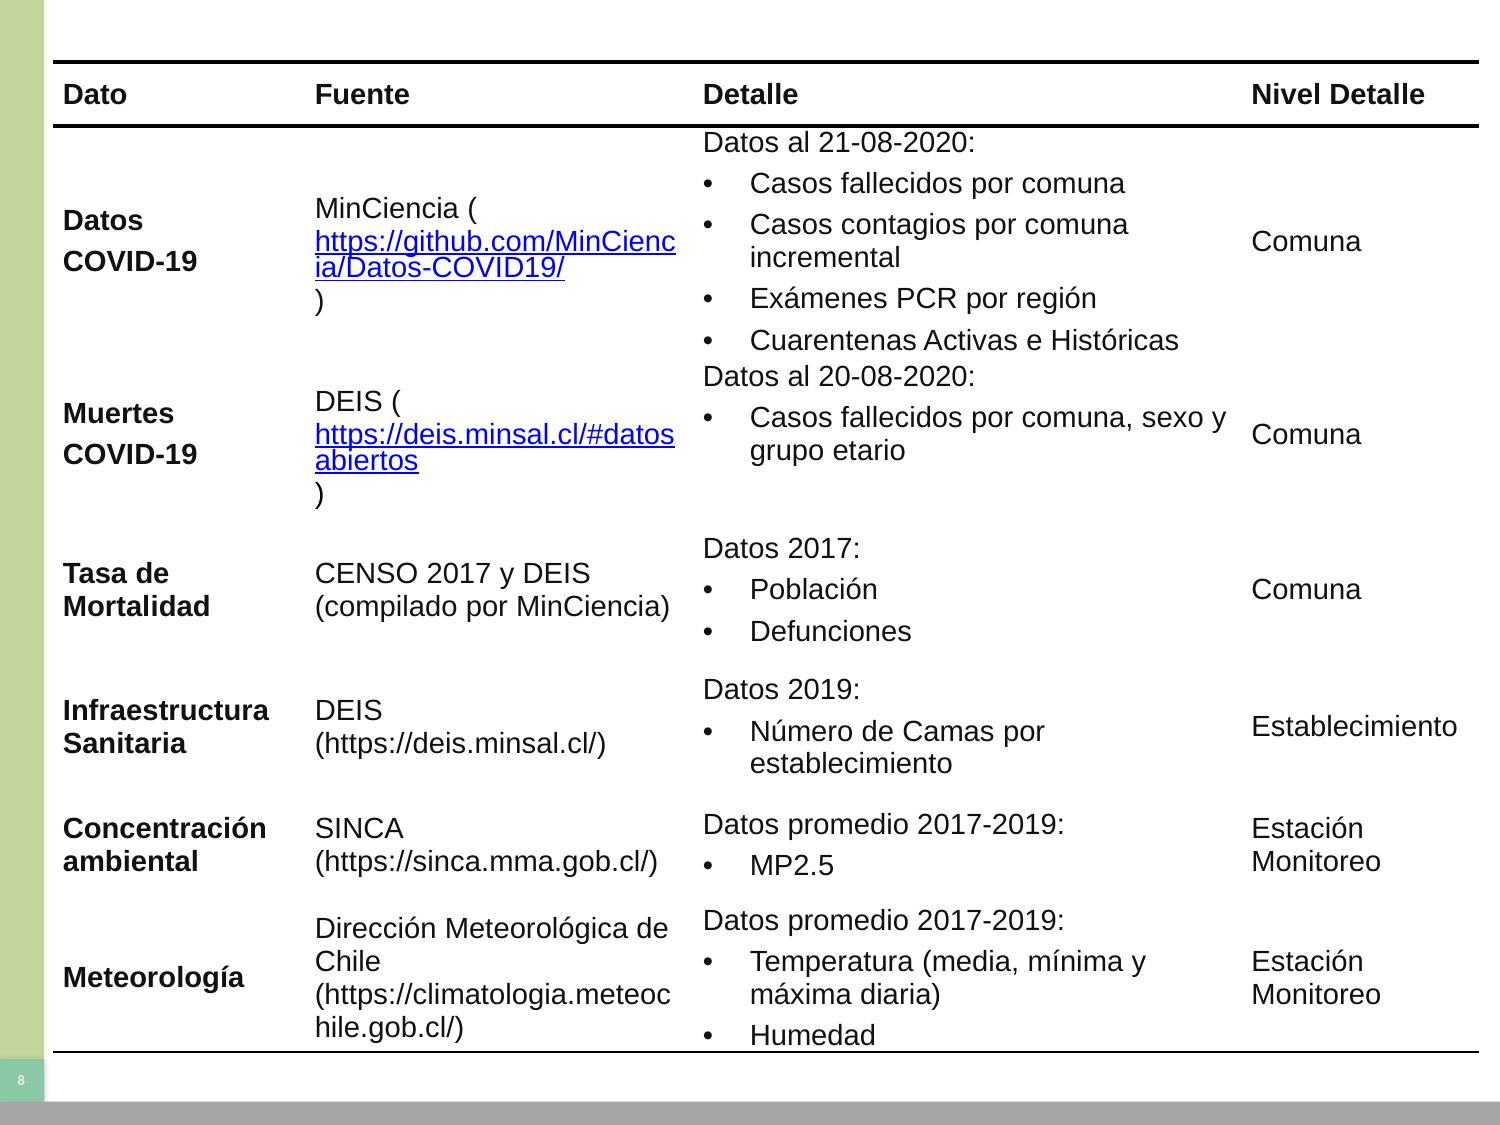

| Dato | Fuente | Detalle | Nivel Detalle |
| --- | --- | --- | --- |
| Datos COVID-19 | MinCiencia (https://github.com/MinCiencia/Datos-COVID19/) | Datos al 21-08-2020: Casos fallecidos por comuna Casos contagios por comuna incremental Exámenes PCR por región Cuarentenas Activas e Históricas | Comuna |
| Muertes COVID-19 | DEIS (https://deis.minsal.cl/#datosabiertos) | Datos al 20-08-2020: Casos fallecidos por comuna, sexo y grupo etario | Comuna |
| Tasa de Mortalidad | CENSO 2017 y DEIS (compilado por MinCiencia) | Datos 2017: Población Defunciones | Comuna |
| Infraestructura Sanitaria | DEIS (https://deis.minsal.cl/) | Datos 2019: Número de Camas por establecimiento | Establecimiento |
| Concentración ambiental | SINCA (https://sinca.mma.gob.cl/) | Datos promedio 2017-2019: MP2.5 | Estación Monitoreo |
| Meteorología | Dirección Meteorológica de Chile (https://climatologia.meteochile.gob.cl/) | Datos promedio 2017-2019: Temperatura (media, mínima y máxima diaria) Humedad | Estación Monitoreo |
|  |  |  |  |